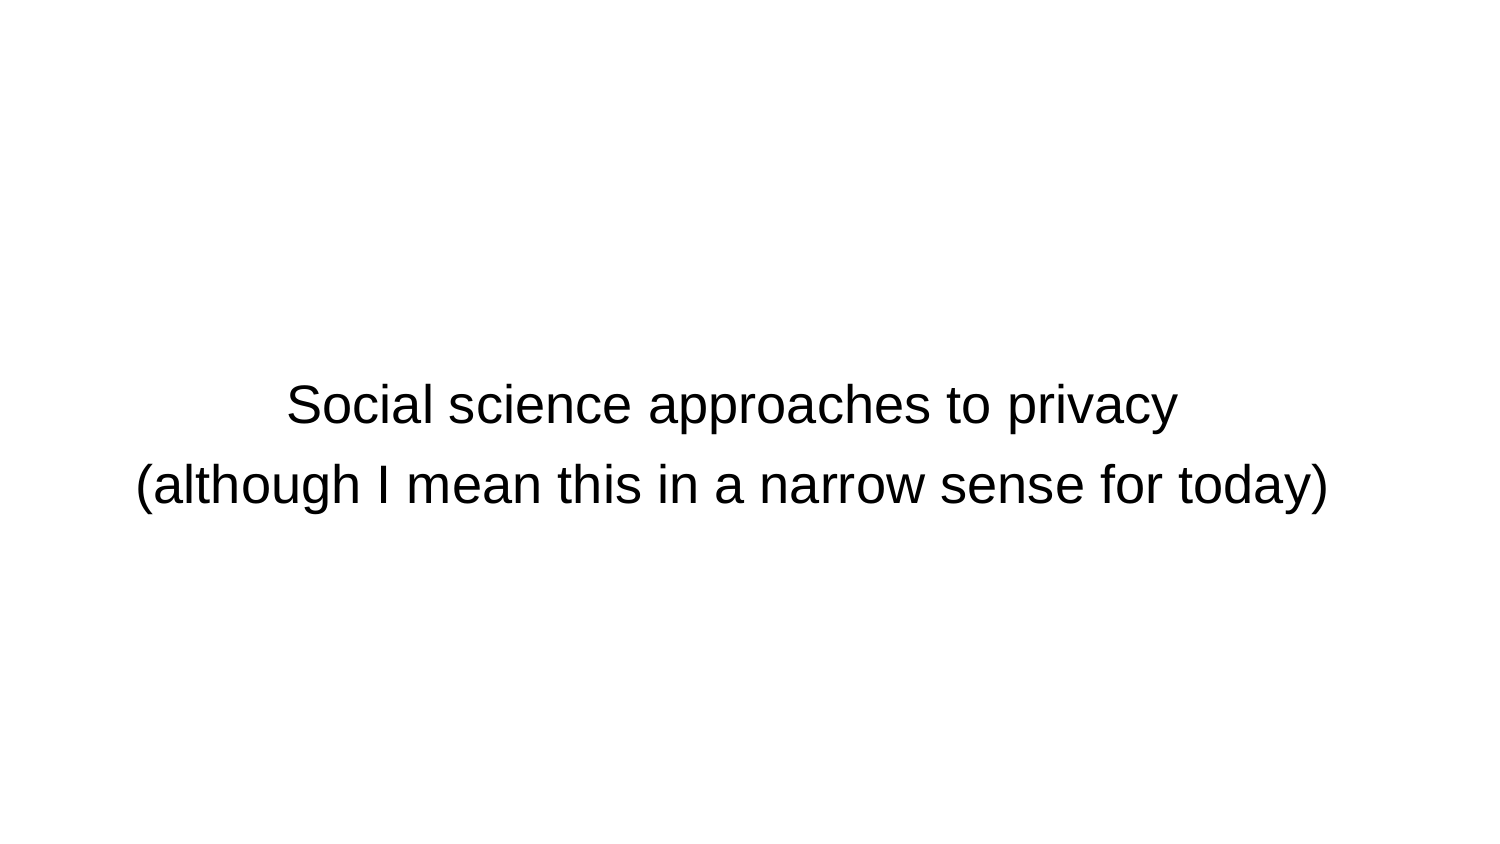

Social science approaches to privacy
(although I mean this in a narrow sense for today)